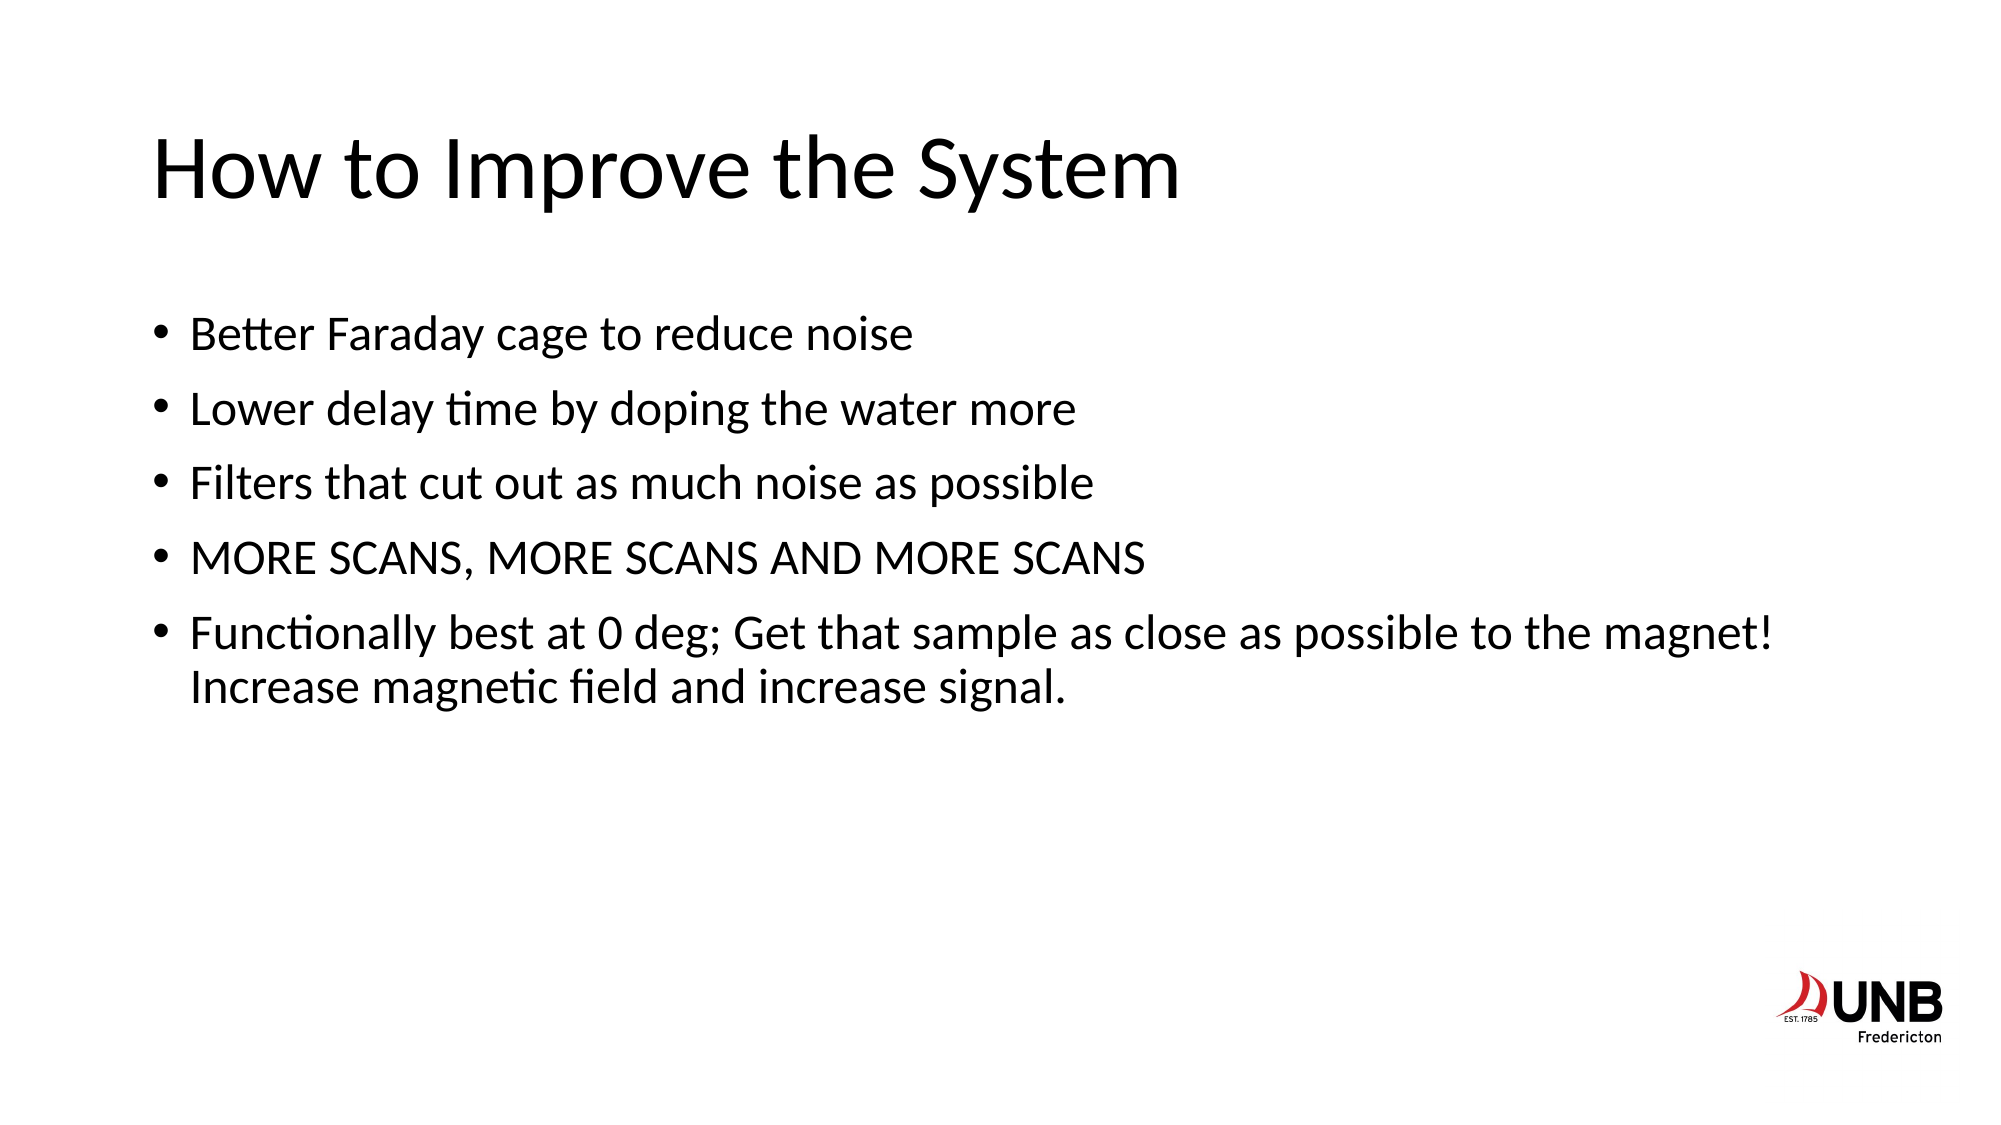

# How to Improve the System
Better Faraday cage to reduce noise
Lower delay time by doping the water more
Filters that cut out as much noise as possible
MORE SCANS, MORE SCANS AND MORE SCANS
Functionally best at 0 deg; Get that sample as close as possible to the magnet! Increase magnetic field and increase signal.